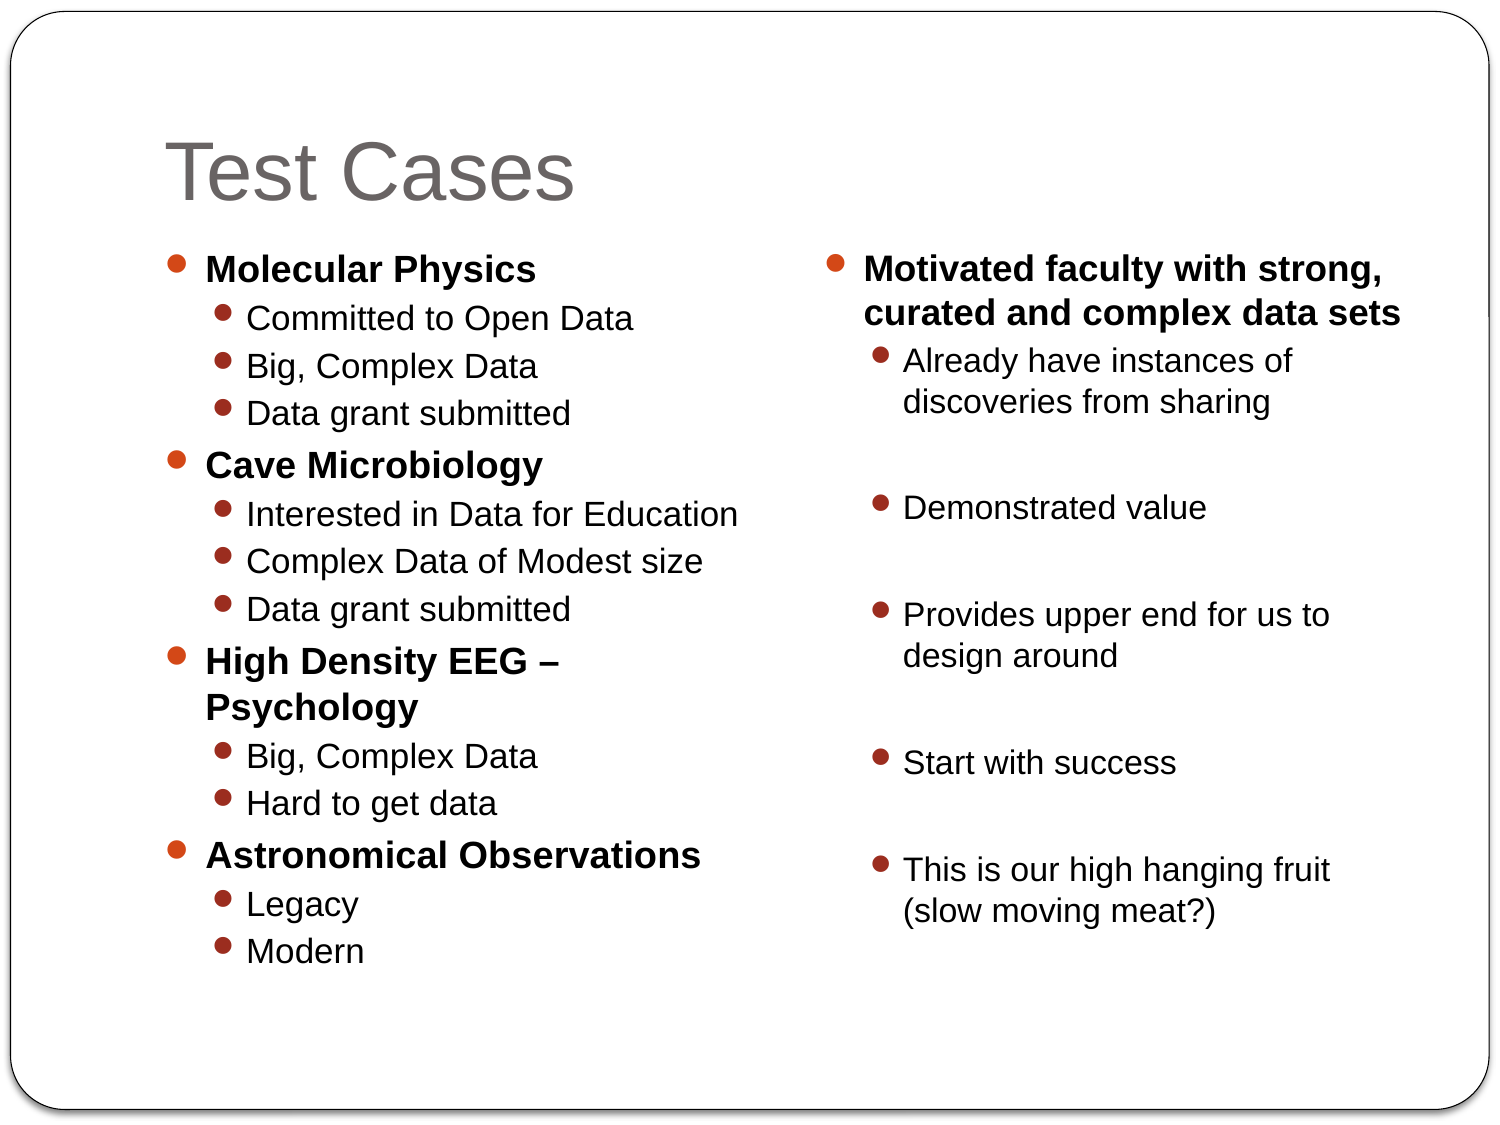

# Test Cases
Molecular Physics
Committed to Open Data
Big, Complex Data
Data grant submitted
Cave Microbiology
Interested in Data for Education
Complex Data of Modest size
Data grant submitted
High Density EEG – Psychology
Big, Complex Data
Hard to get data
Astronomical Observations
Legacy
Modern
Motivated faculty with strong, curated and complex data sets
Already have instances of discoveries from sharing

Demonstrated value

Provides upper end for us to design around

Start with success

This is our high hanging fruit (slow moving meat?)